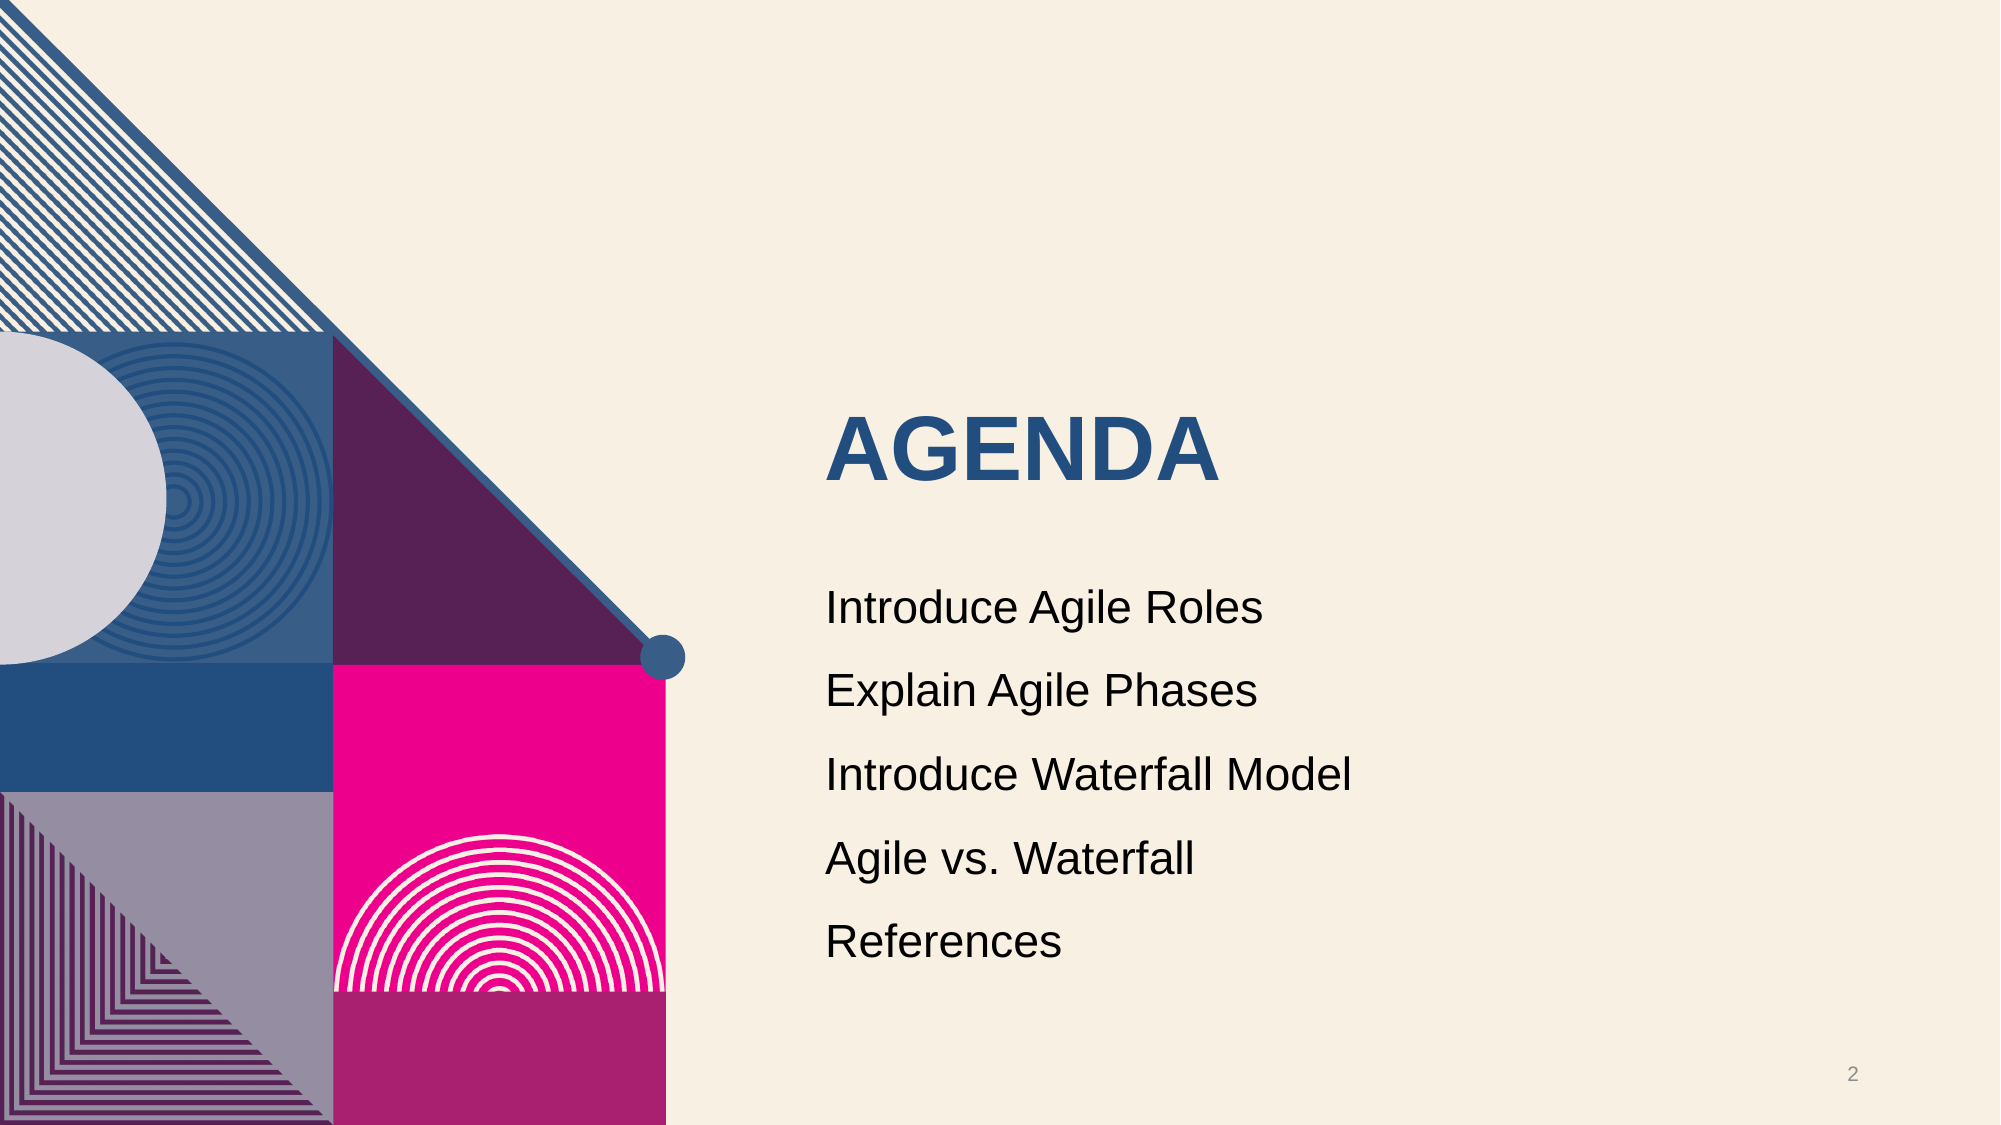

# Agenda
Introduce Agile Roles
Explain Agile Phases
Introduce Waterfall Model
Agile vs. Waterfall
References
2